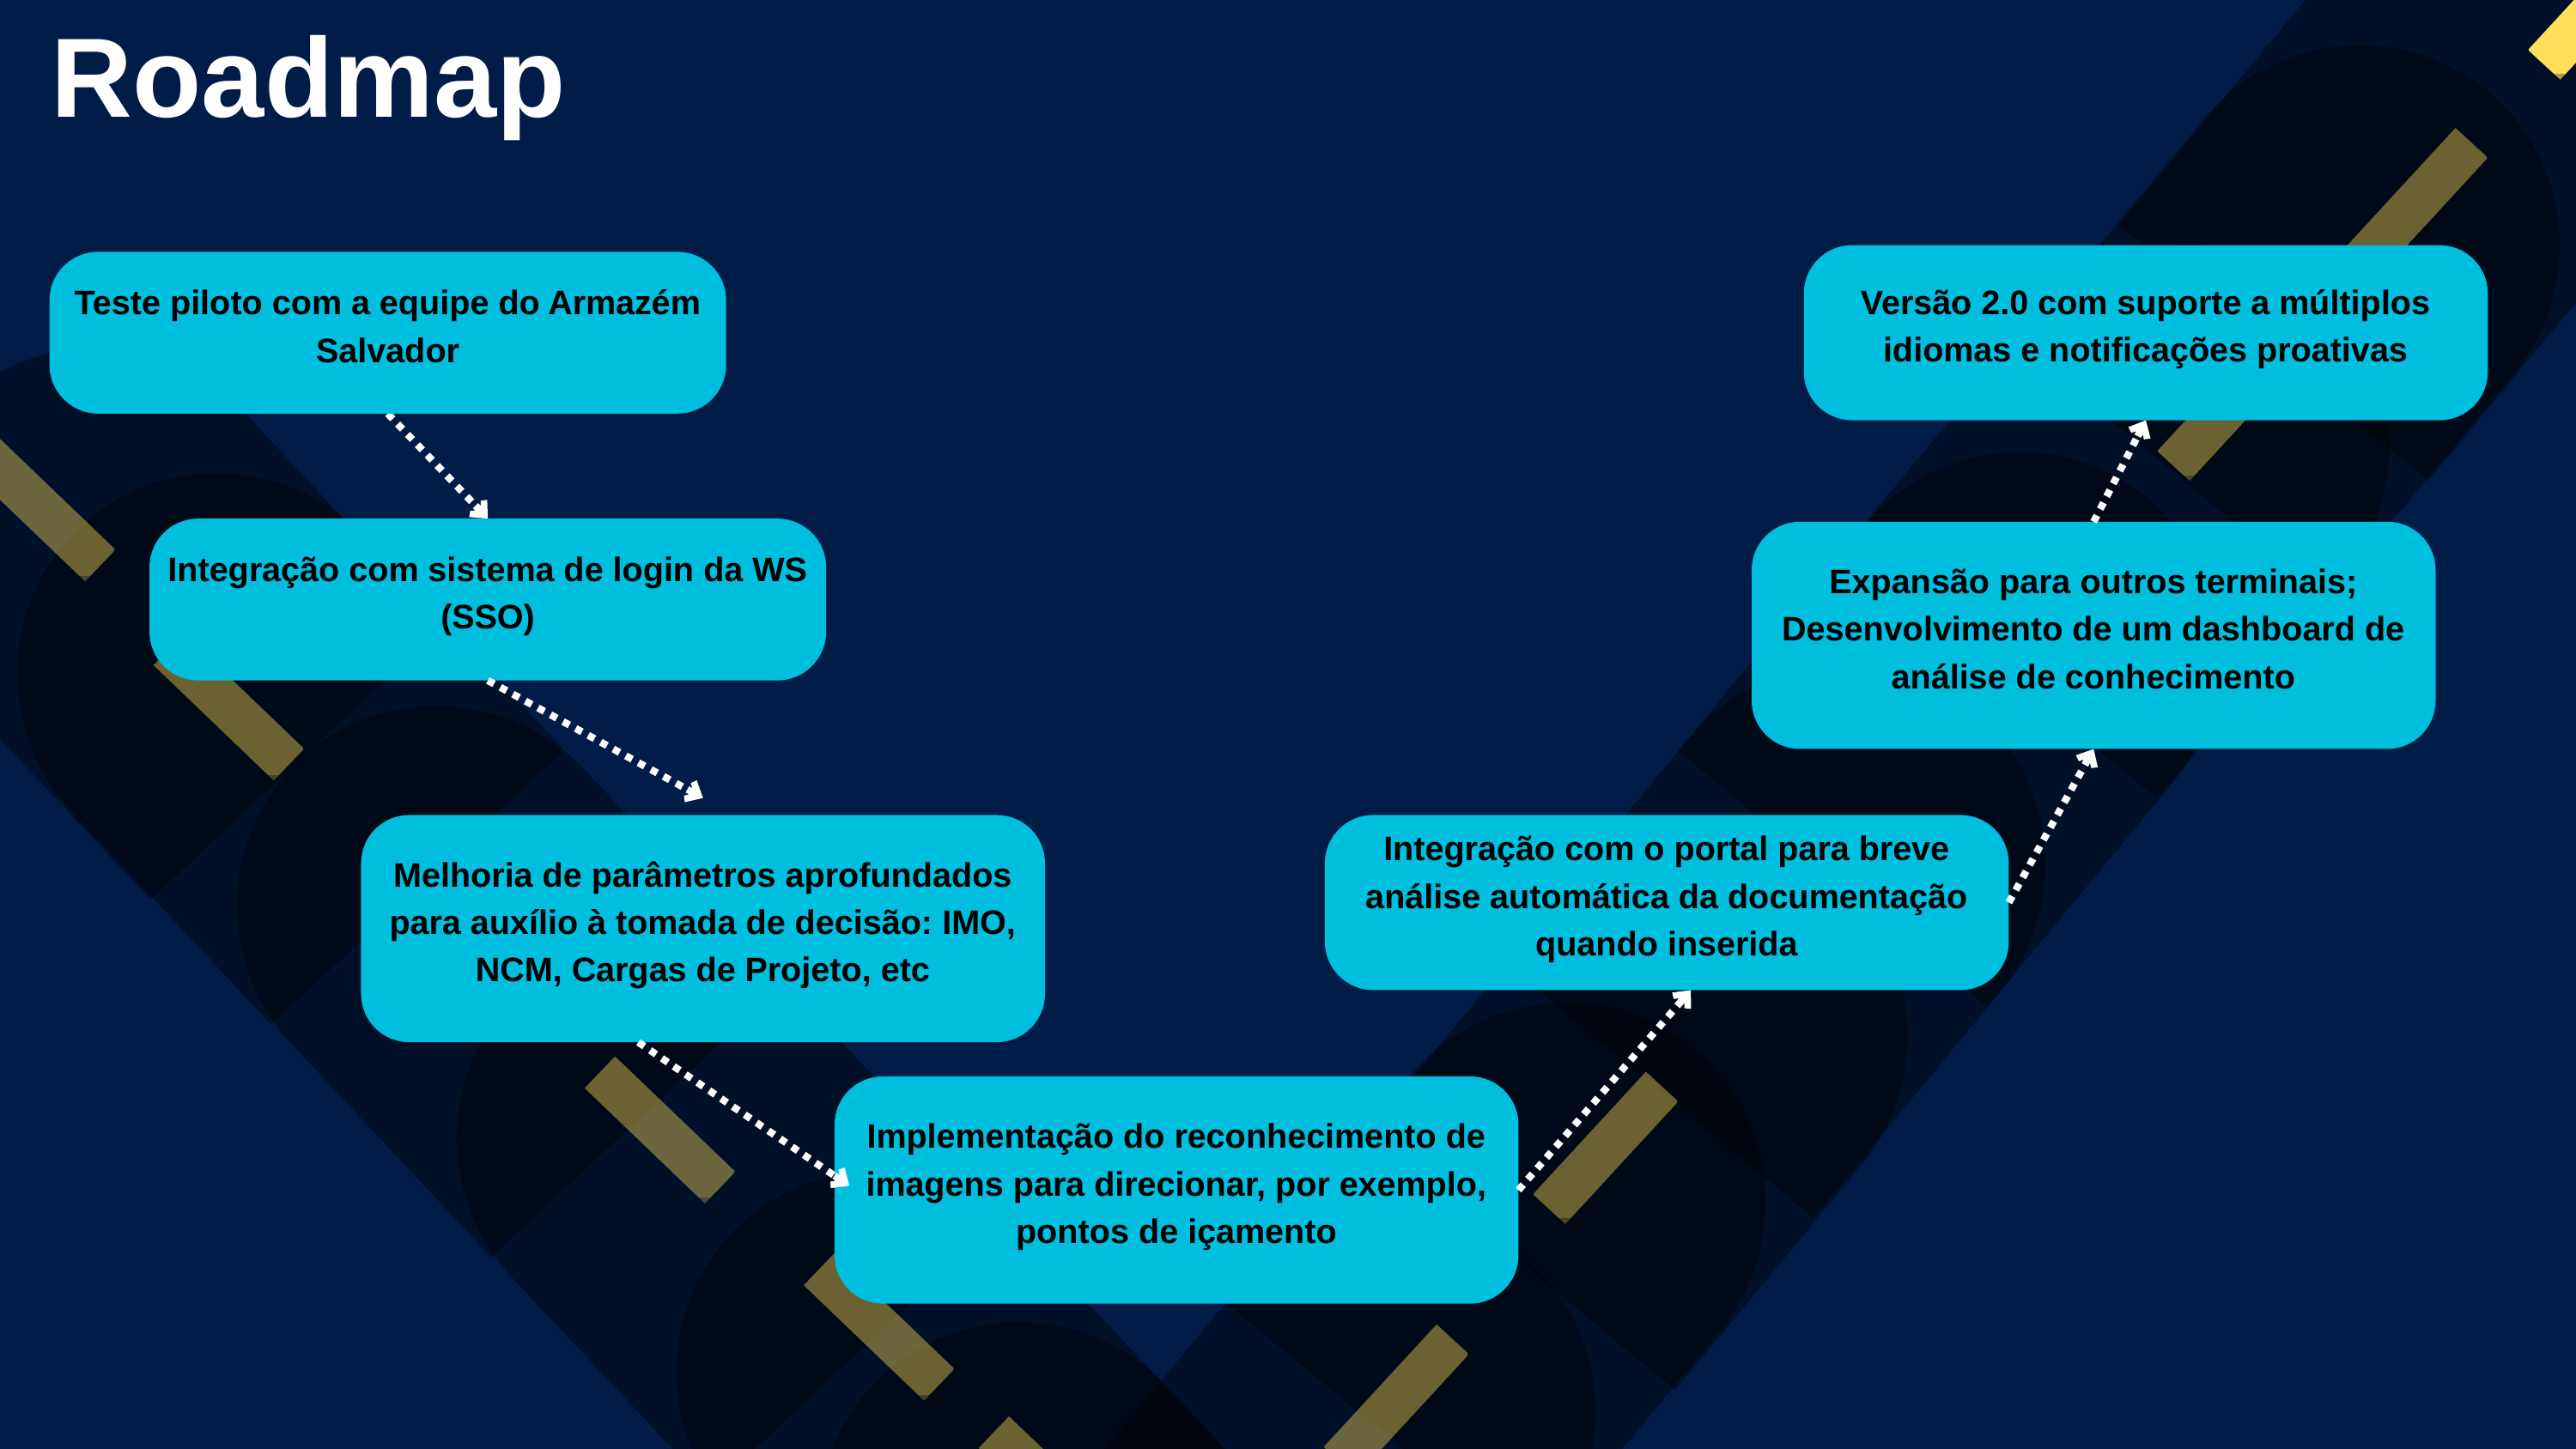

Roadmap

Versão 2.0 com suporte a múltiplos idiomas e notificações proativas

Teste piloto com a equipe do Armazém Salvador

Integração com sistema de login da WS (SSO)

Expansão para outros terminais; Desenvolvimento de um dashboard de análise de conhecimento

Melhoria de parâmetros aprofundados para auxílio à tomada de decisão: IMO, NCM, Cargas de Projeto, etc

Integração com o portal para breve análise automática da documentação quando inserida

Implementação do reconhecimento de imagens para direcionar, por exemplo, pontos de içamento